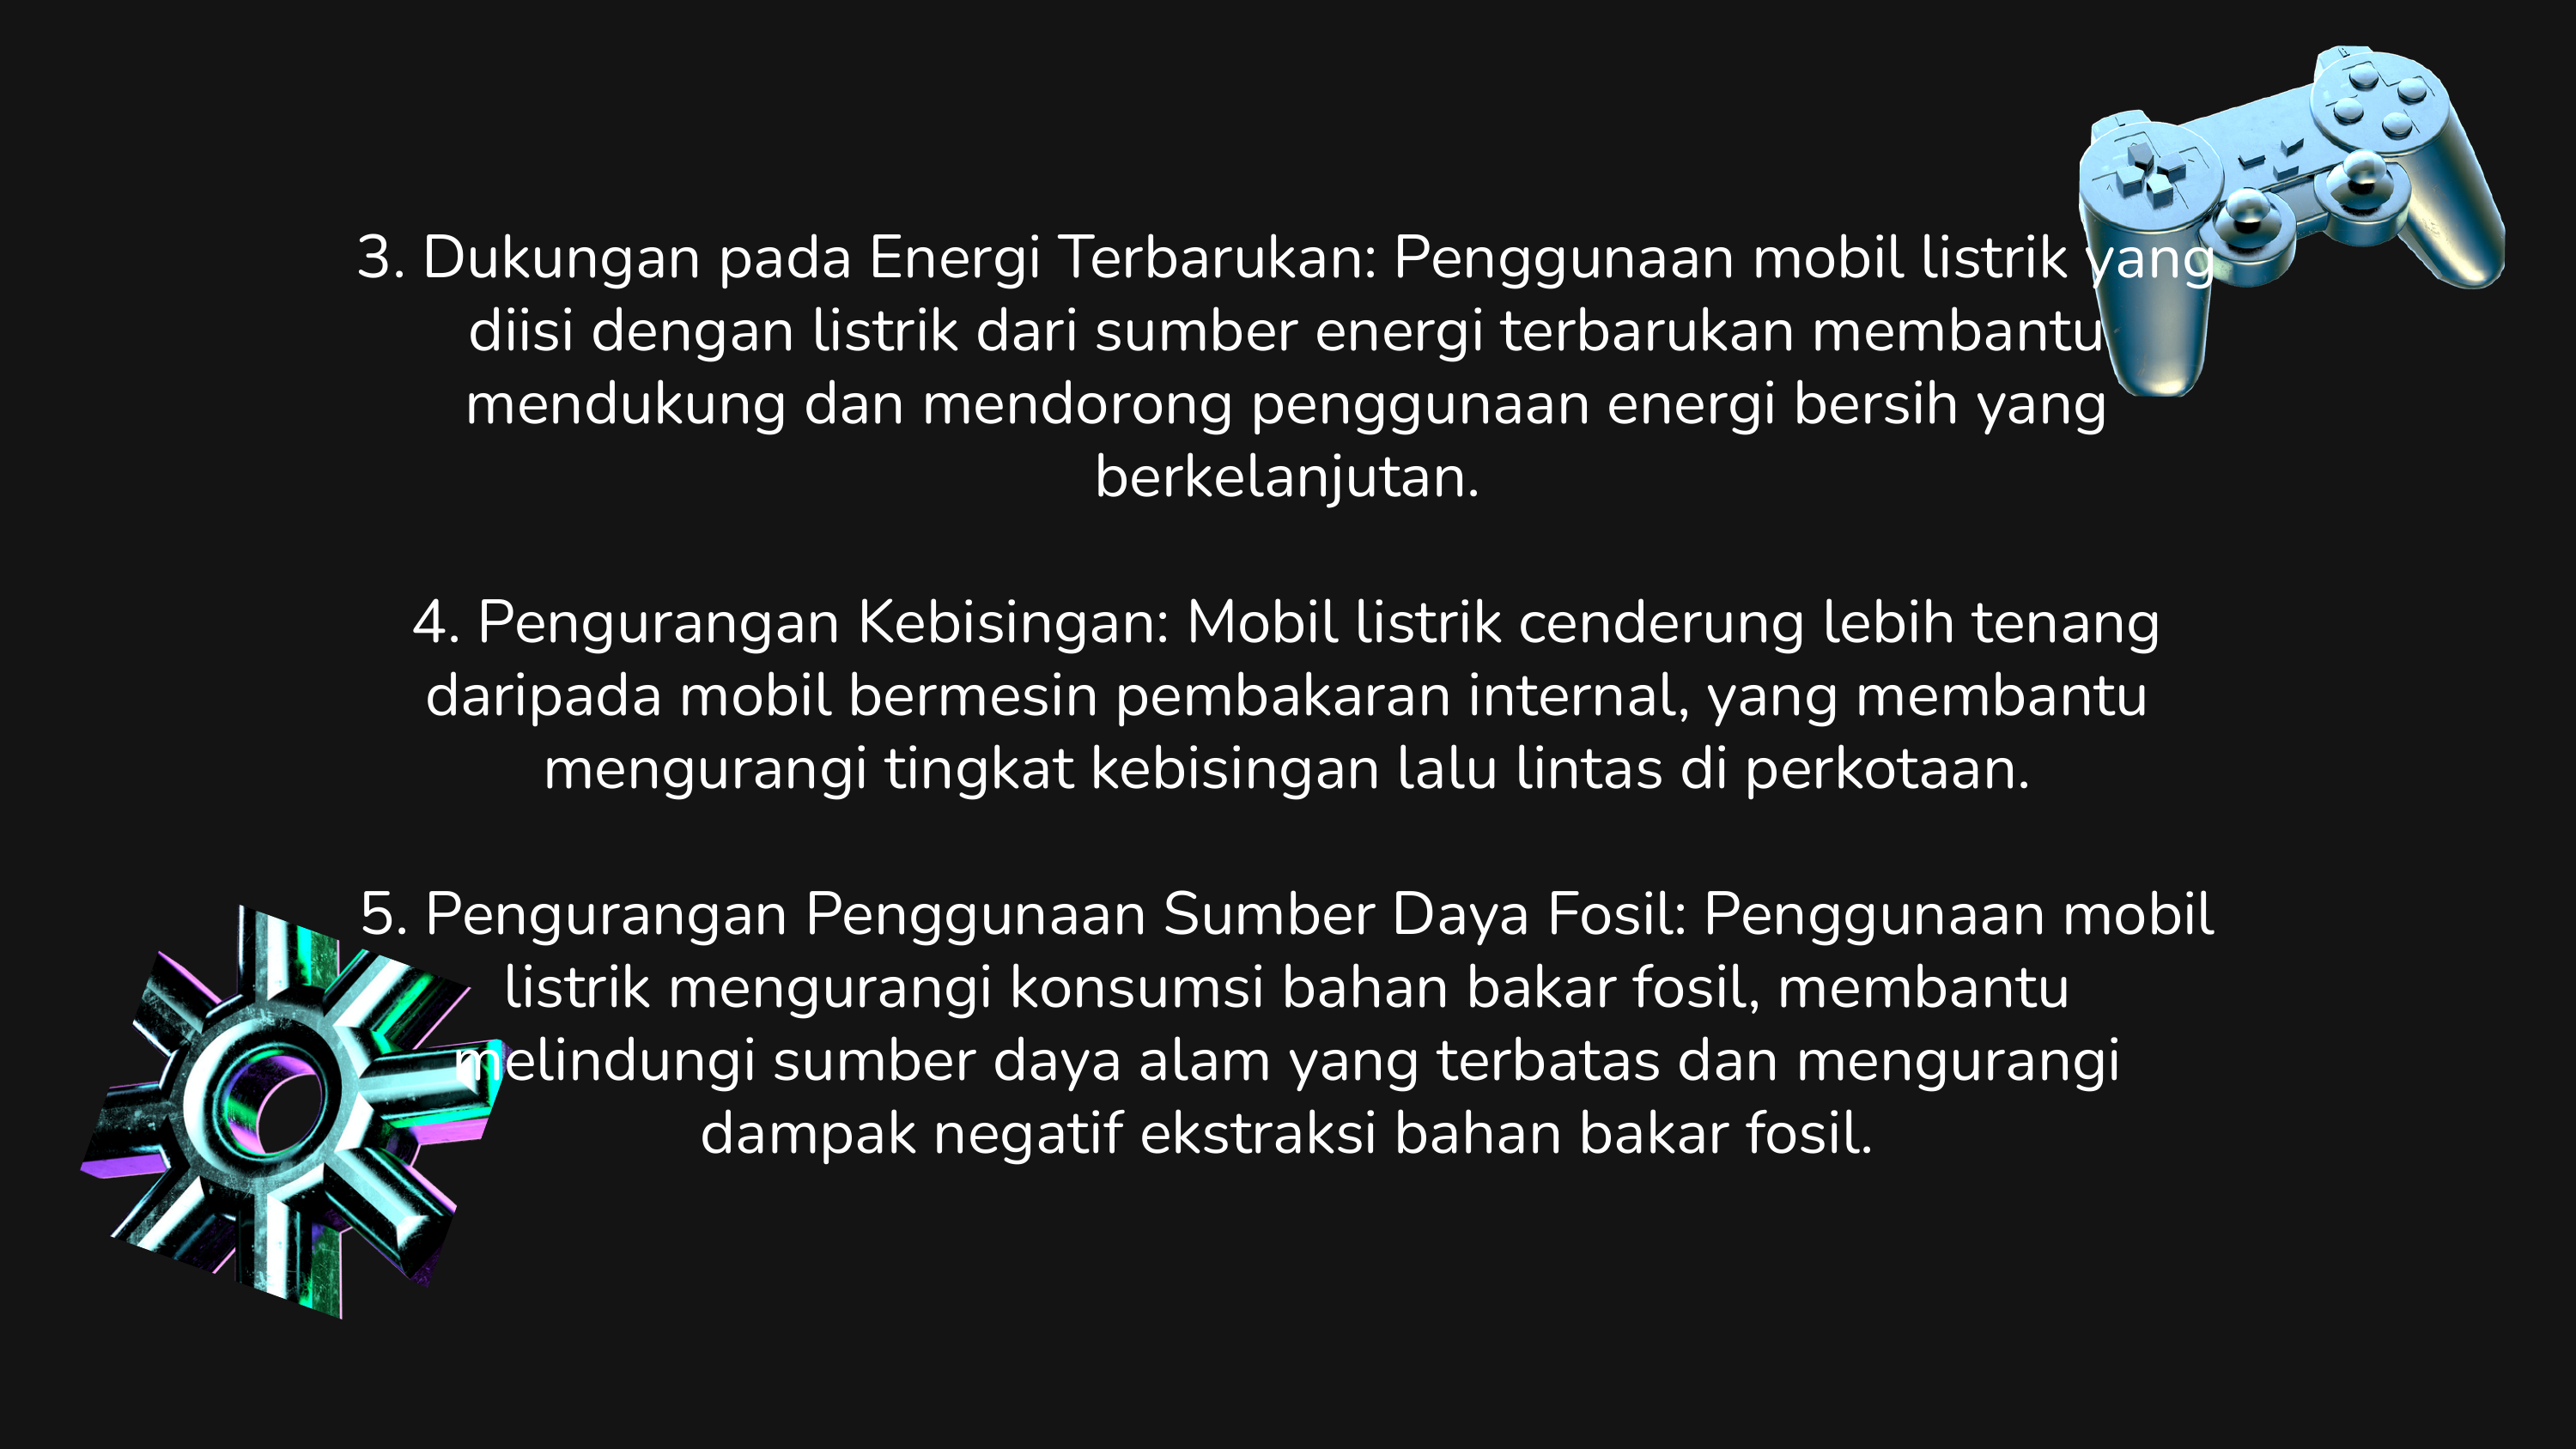

3. Dukungan pada Energi Terbarukan: Penggunaan mobil listrik yang diisi dengan listrik dari sumber energi terbarukan membantu mendukung dan mendorong penggunaan energi bersih yang berkelanjutan.

4. Pengurangan Kebisingan: Mobil listrik cenderung lebih tenang daripada mobil bermesin pembakaran internal, yang membantu mengurangi tingkat kebisingan lalu lintas di perkotaan.

5. Pengurangan Penggunaan Sumber Daya Fosil: Penggunaan mobil listrik mengurangi konsumsi bahan bakar fosil, membantu melindungi sumber daya alam yang terbatas dan mengurangi dampak negatif ekstraksi bahan bakar fosil.